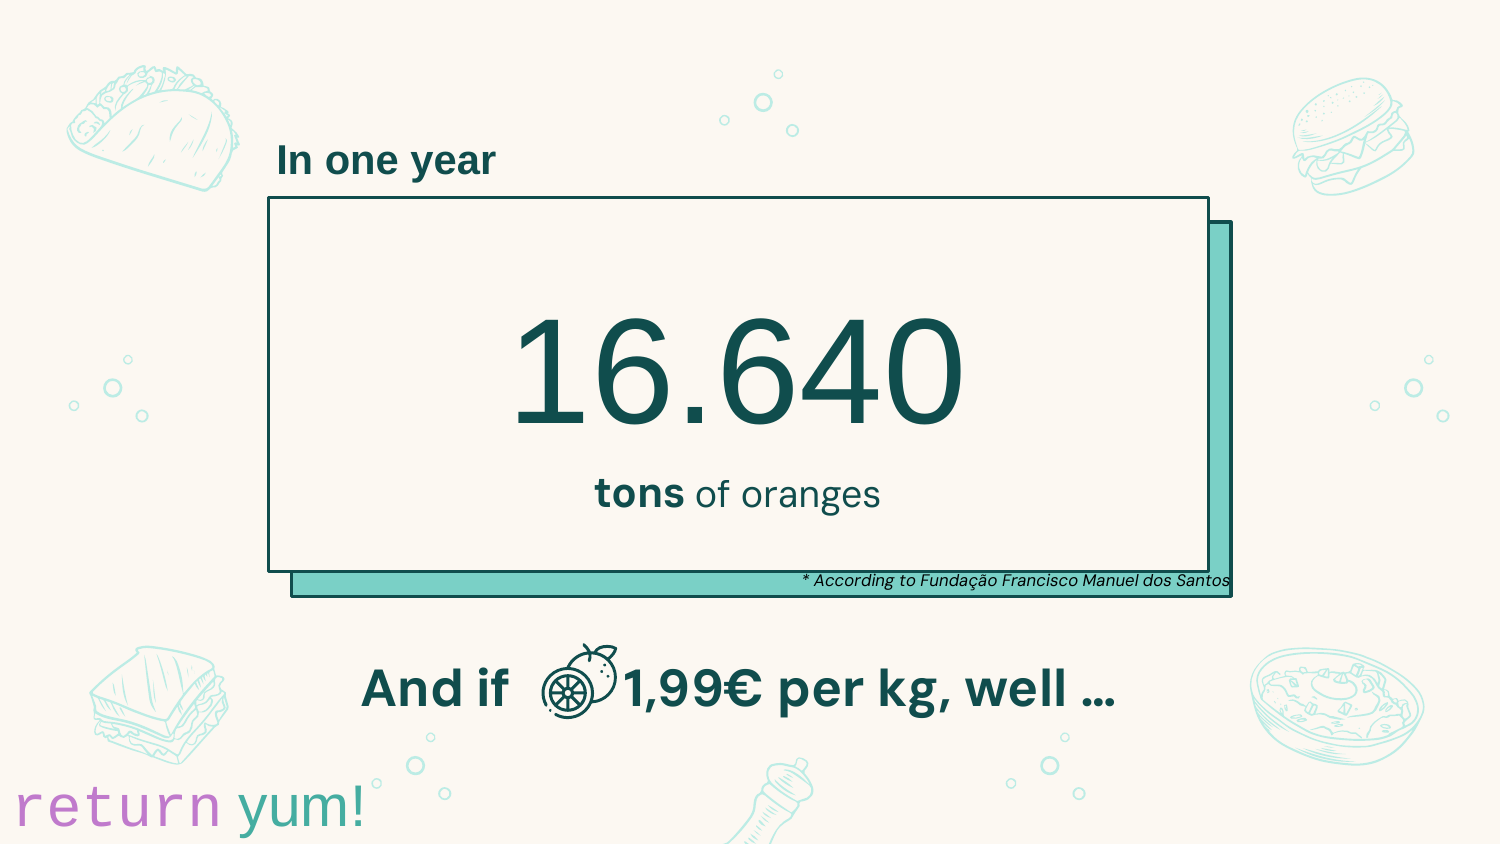

In one year

# 16.640
tons of oranges
* According to Fundação Francisco Manuel dos Santos
And if         1,99€ per kg, well …

return yum!